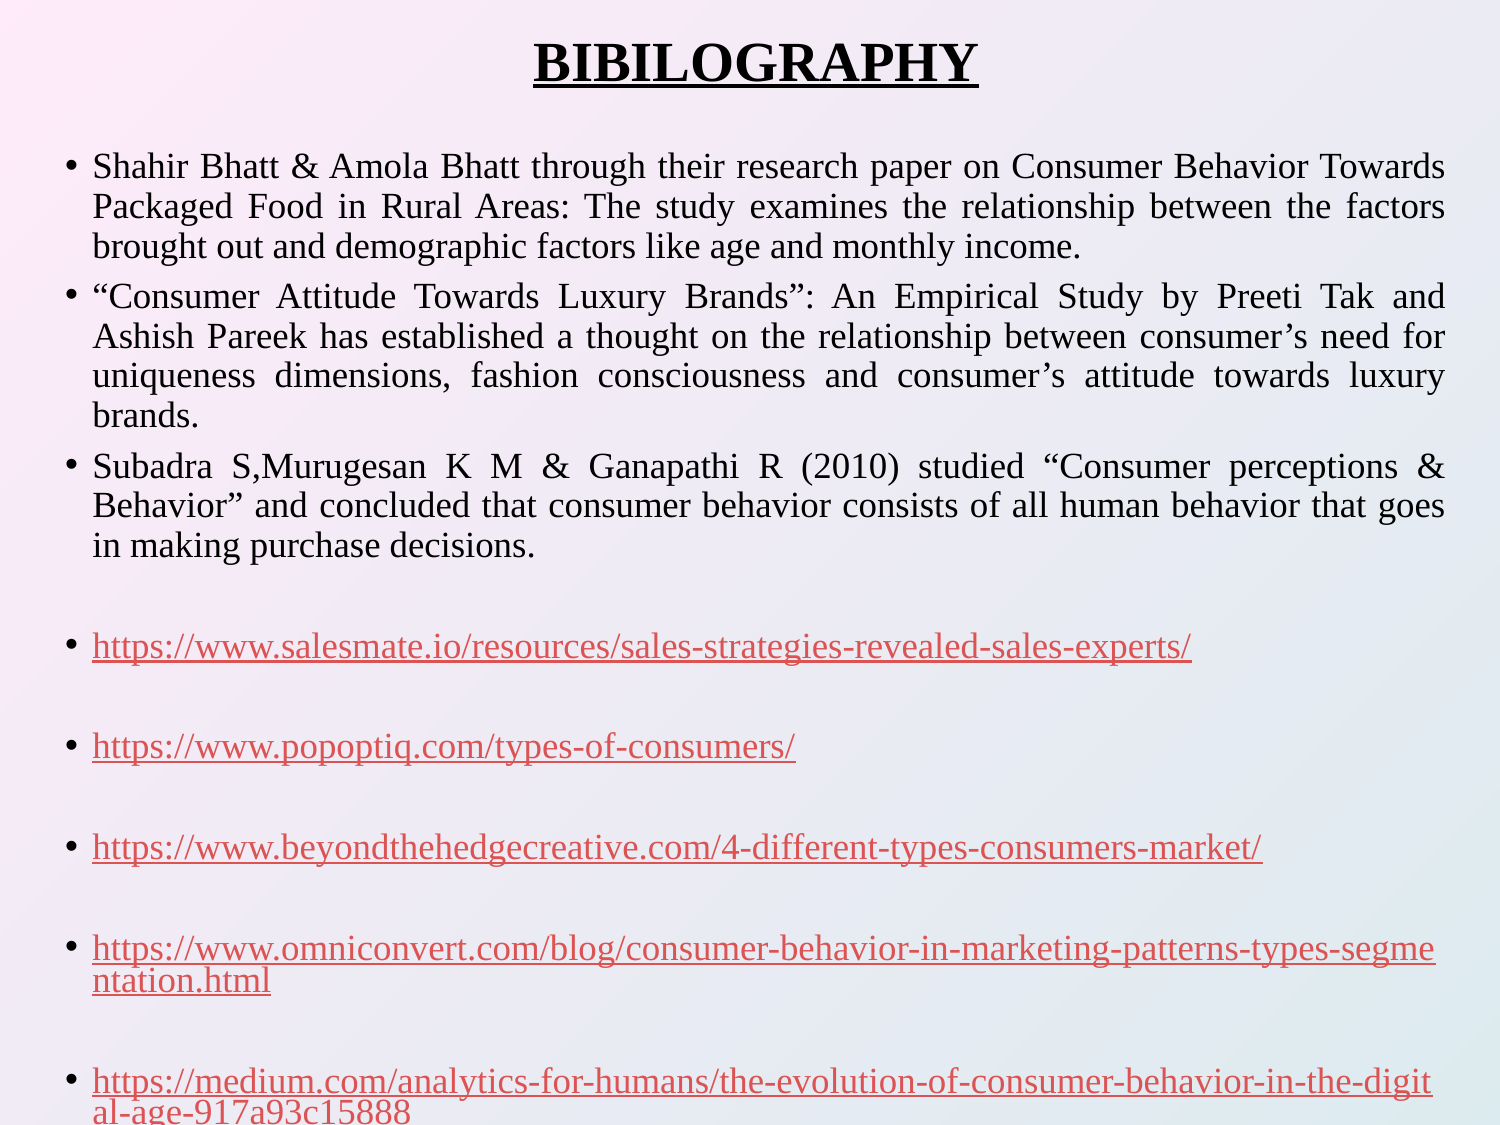

BIBILOGRAPHY

Shahir Bhatt & Amola Bhatt through their research paper on Consumer Behavior Towards Packaged Food in Rural Areas: The study examines the relationship between the factors brought out and demographic factors like age and monthly income.
“Consumer Attitude Towards Luxury Brands”: An Empirical Study by Preeti Tak and Ashish Pareek has established a thought on the relationship between consumer’s need for uniqueness dimensions, fashion consciousness and consumer’s attitude towards luxury brands.
Subadra S,Murugesan K M & Ganapathi R (2010) studied “Consumer perceptions & Behavior” and concluded that consumer behavior consists of all human behavior that goes in making purchase decisions.

https://www.salesmate.io/resources/sales-strategies-revealed-sales-experts/

https://www.popoptiq.com/types-of-consumers/

https://www.beyondthehedgecreative.com/4-different-types-consumers-market/

https://www.omniconvert.com/blog/consumer-behavior-in-marketing-patterns-types-segmentation.html

https://medium.com/analytics-for-humans/the-evolution-of-consumer-behavior-in-the-digital-age-917a93c15888